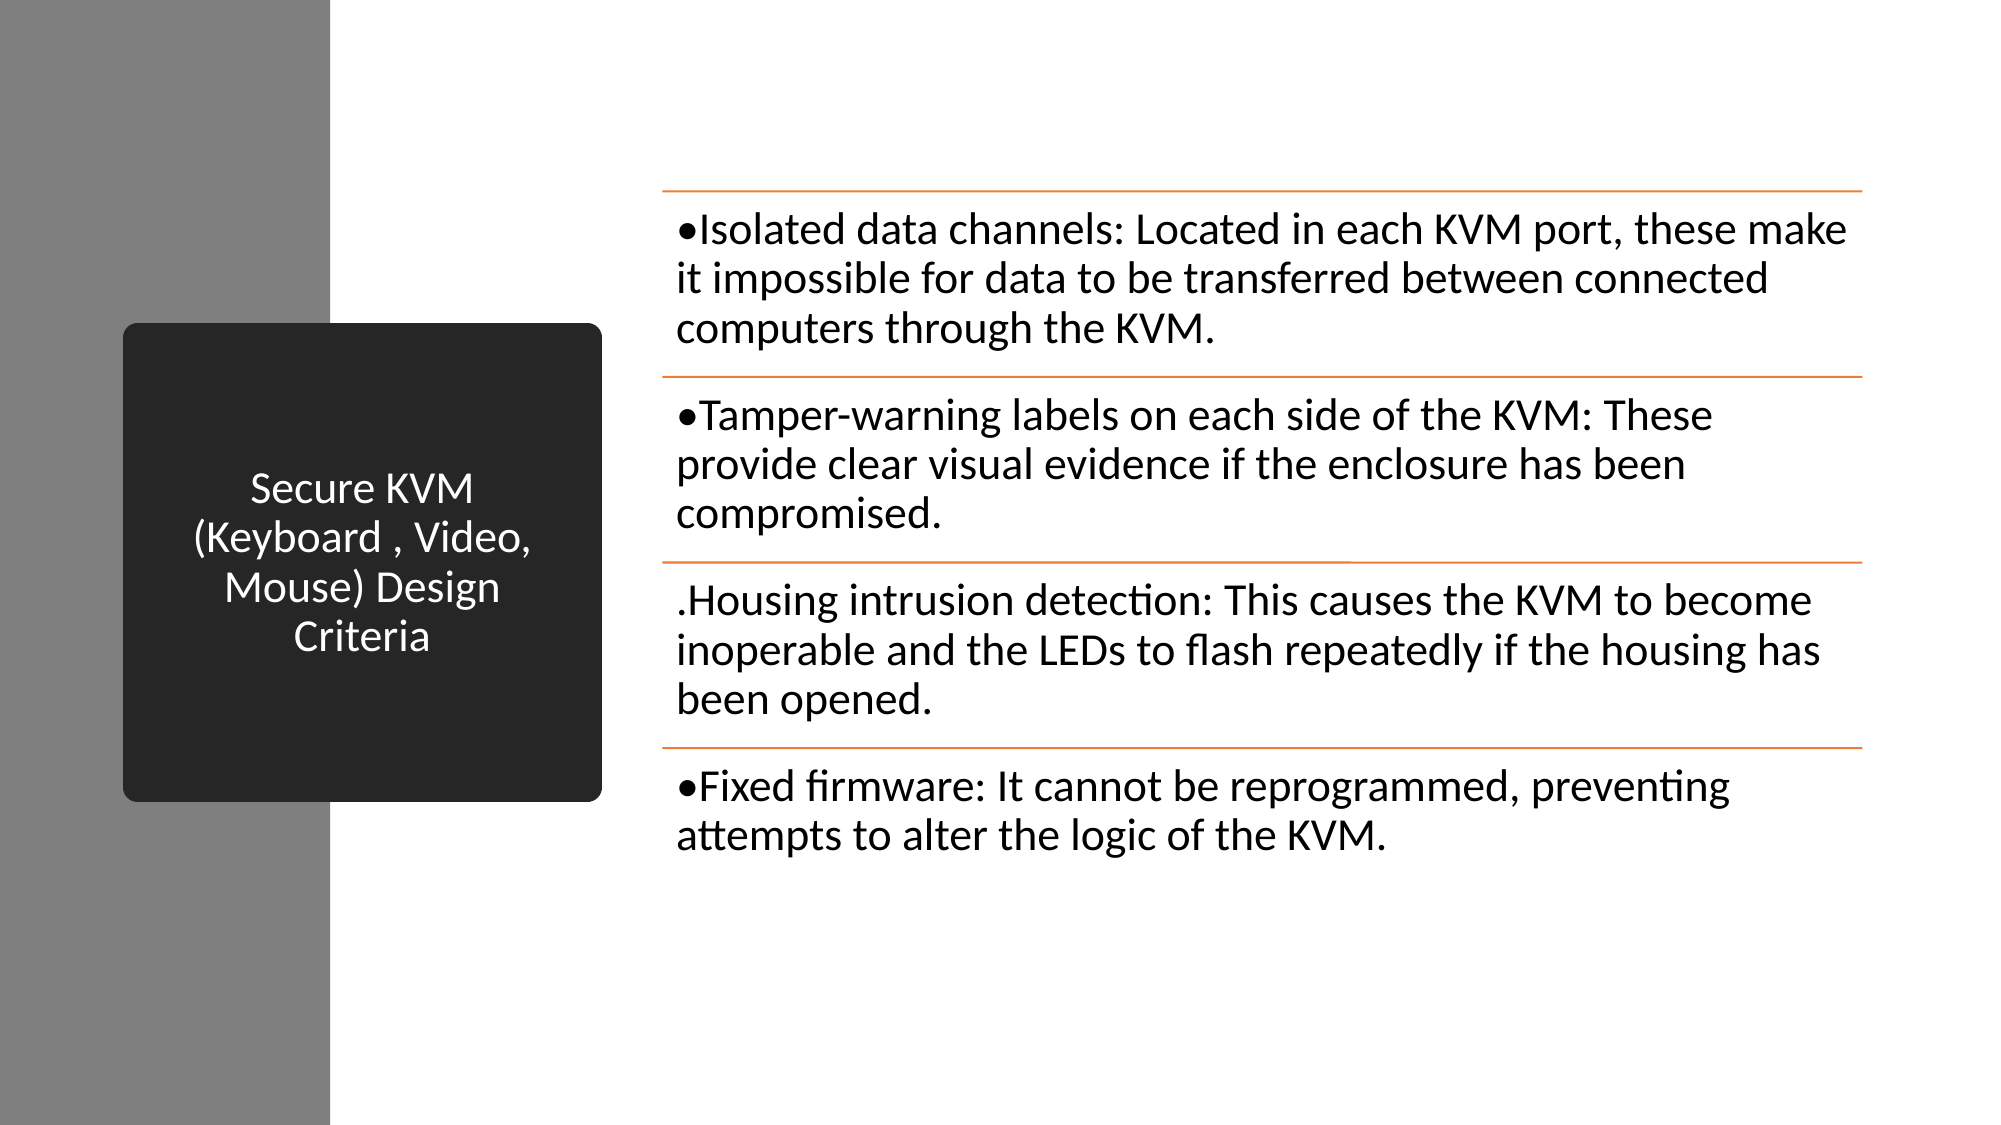

•Isolated data channels: Located in each KVM port, these make it impossible for data to be transferred between connected computers through the KVM.
•Tamper-warning labels on each side of the KVM: These provide clear visual evidence if the enclosure has been compromised.
.Housing intrusion detection: This causes the KVM to become inoperable and the LEDs to flash repeatedly if the housing has been opened.
•Fixed firmware: It cannot be reprogrammed, preventing attempts to alter the logic of the KVM.
# Secure KVM (Keyboard , Video, Mouse) Design Criteria